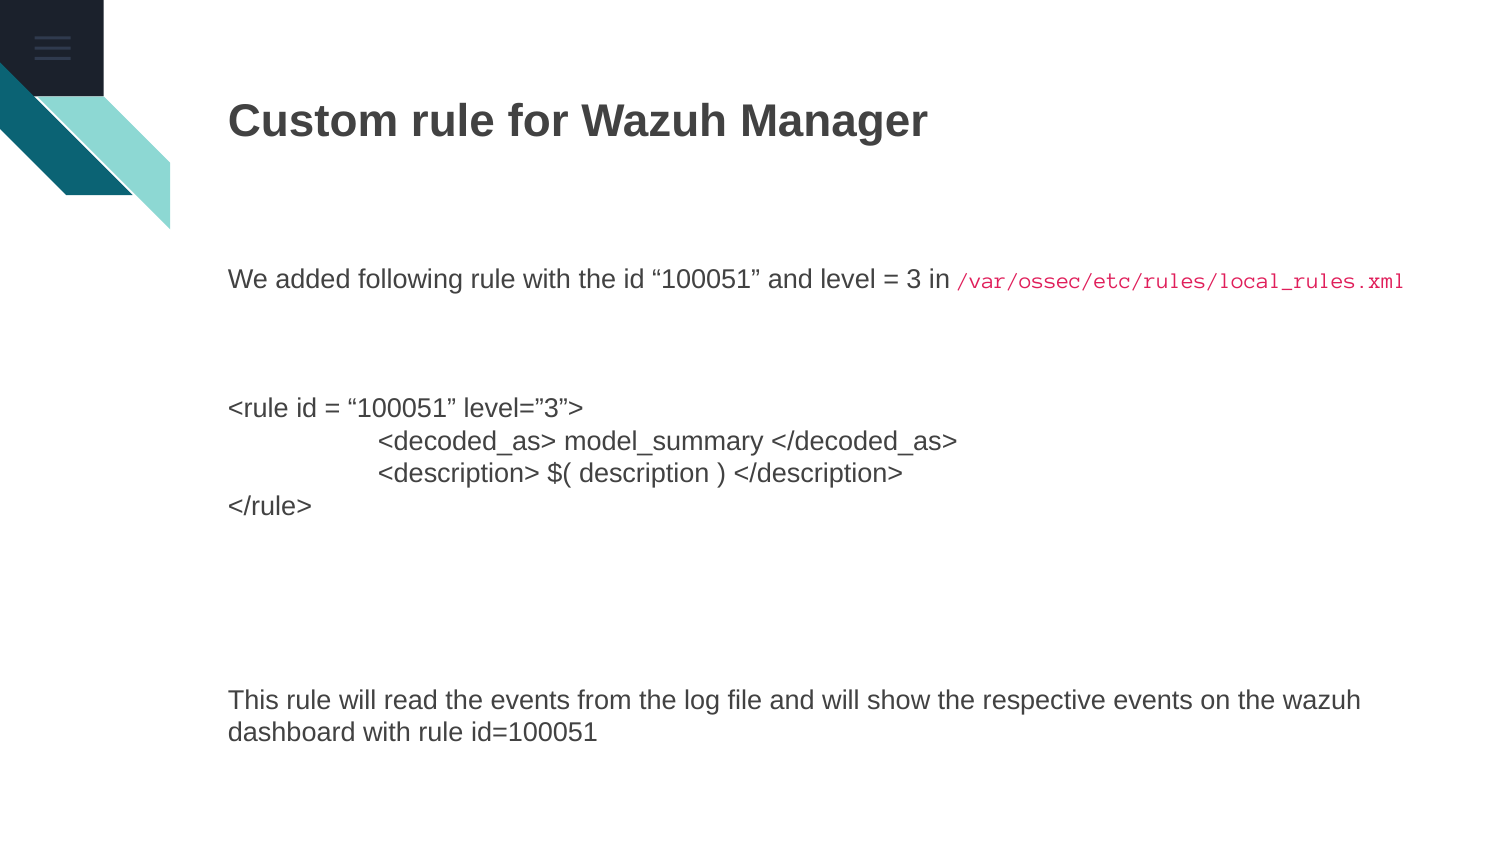

Custom rule for Wazuh Manager
# We added following rule with the id “100051” and level = 3 in /var/ossec/etc/rules/local_rules.xml

<rule id = “100051” level=”3”>
	<decoded_as> model_summary </decoded_as>
	<description> $( description ) </description>
</rule>

This rule will read the events from the log file and will show the respective events on the wazuh dashboard with rule id=100051